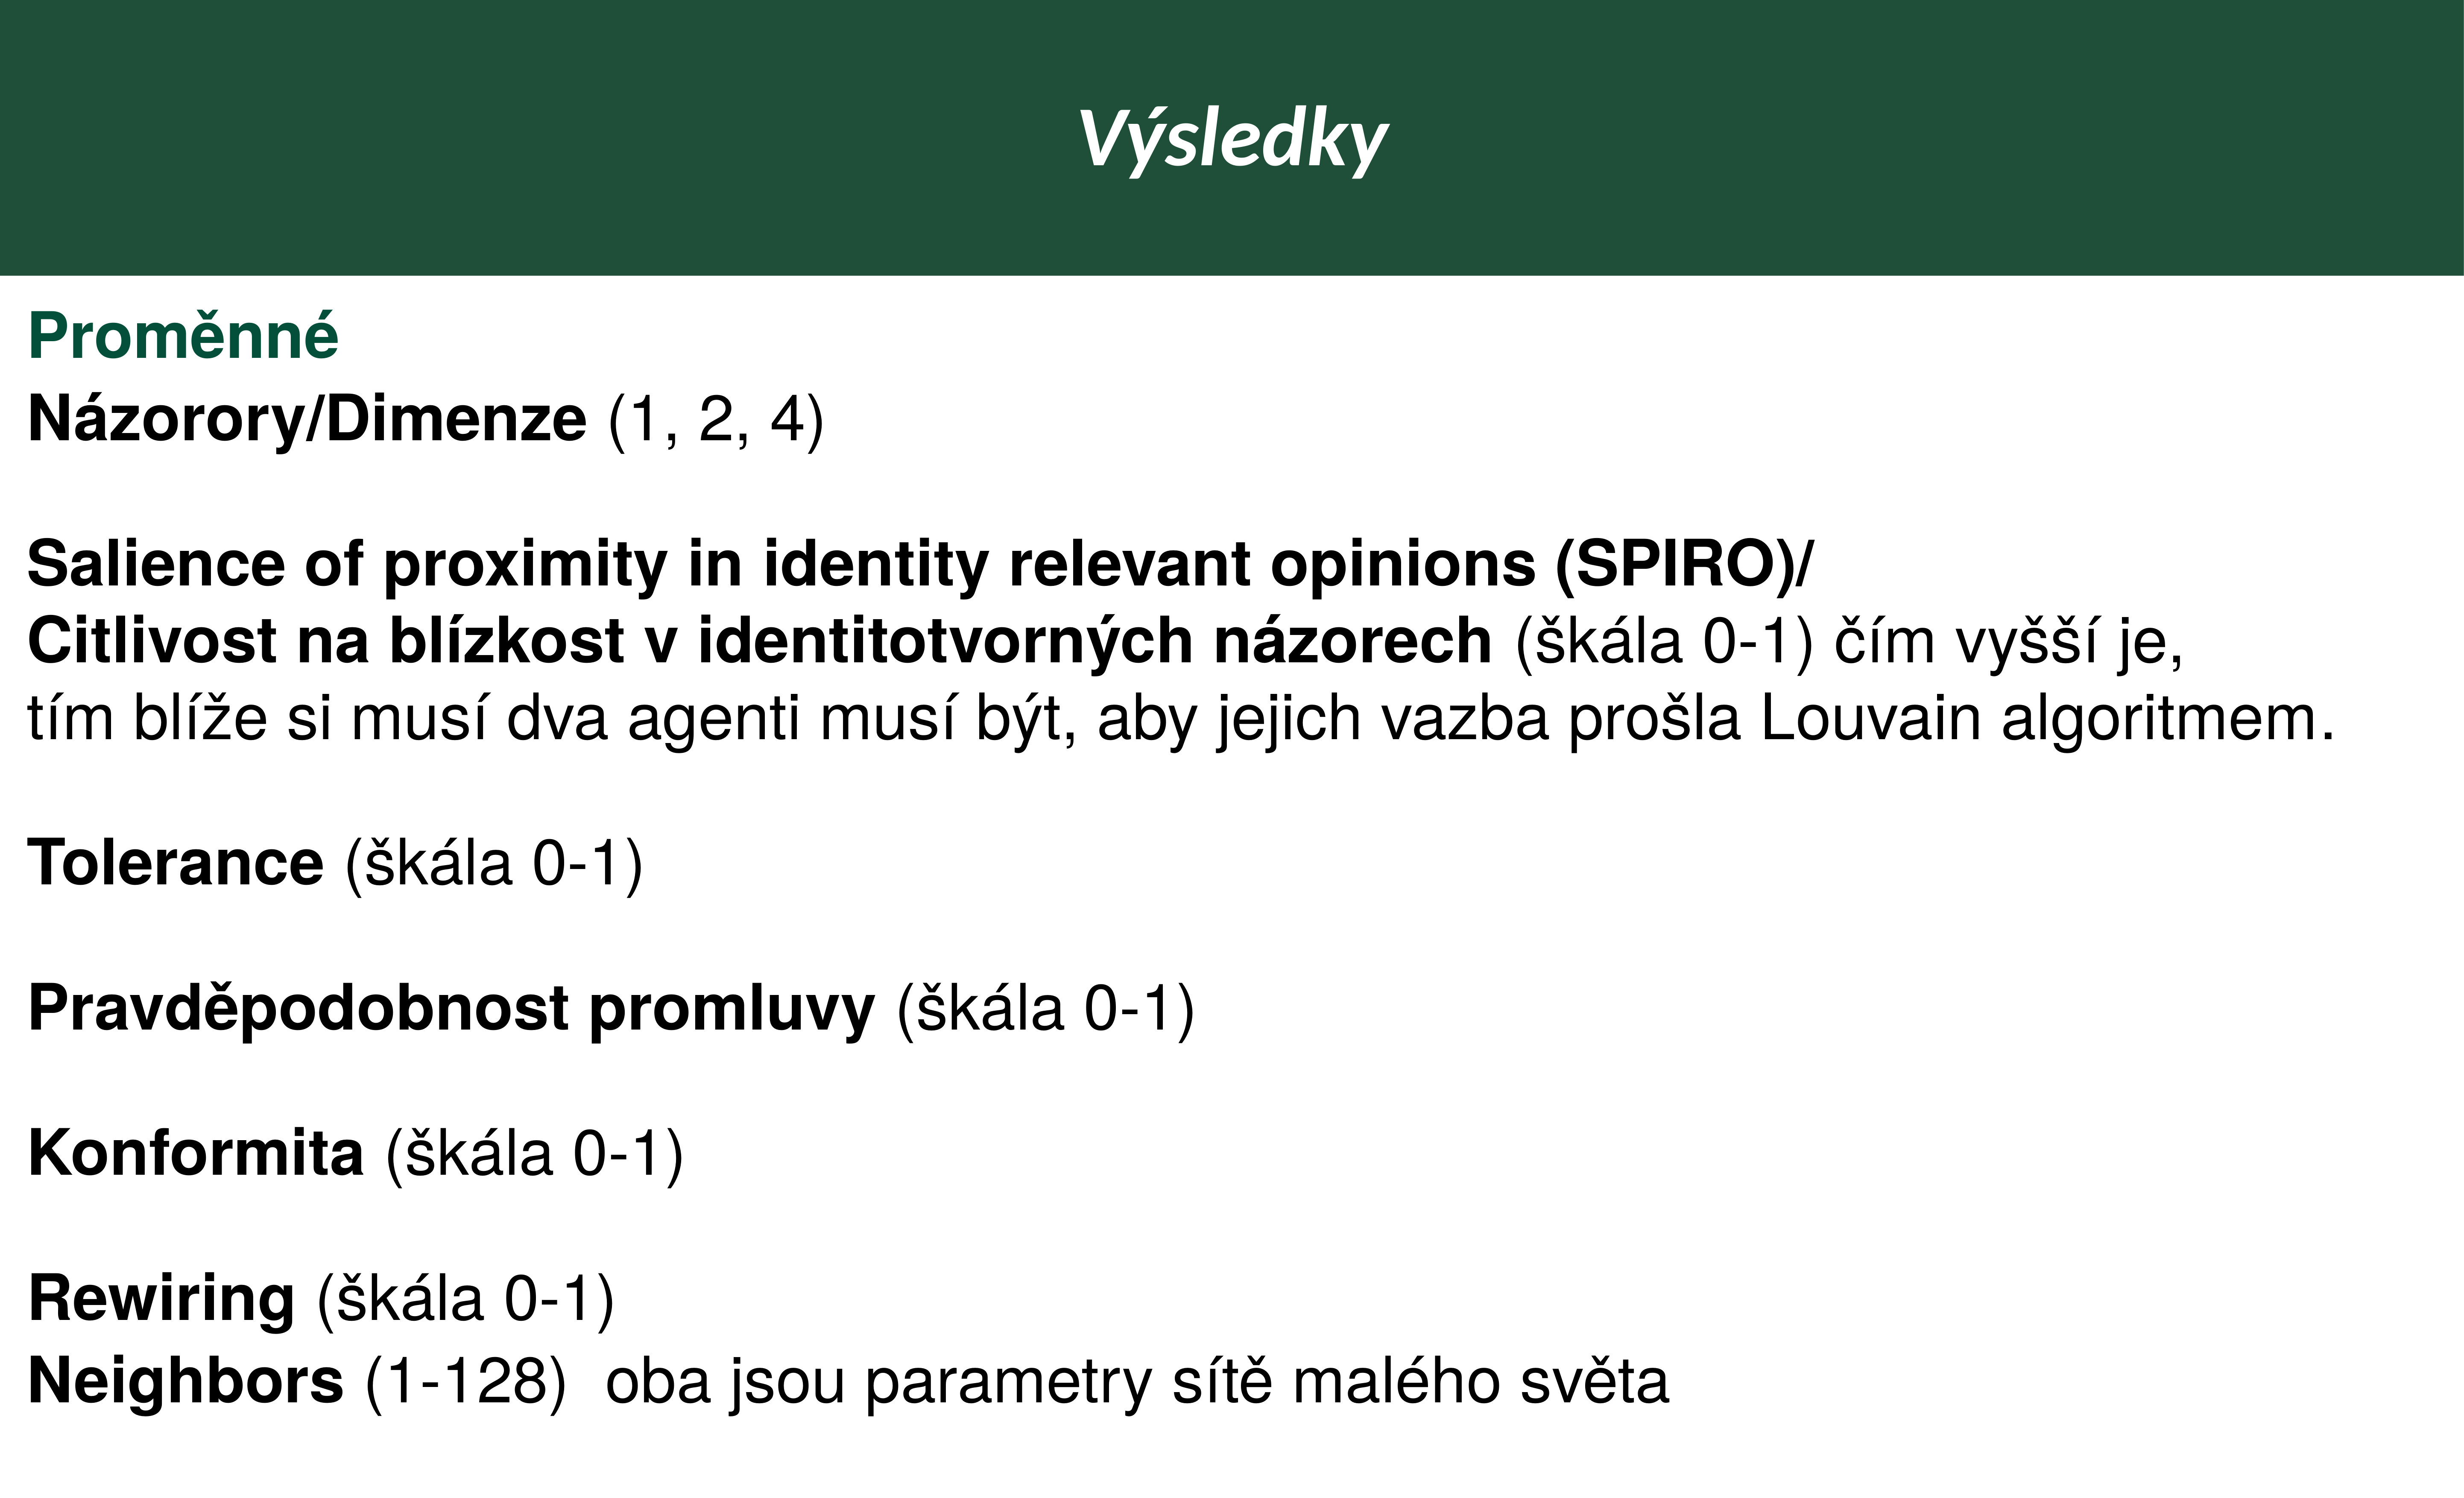

Výsledky
Proměnné
Názorory/Dimenze (1, 2, 4)

Salience of proximity in identity relevant opinions (SPIRO)/
Citlivost na blízkost v identitotvorných názorech (škála 0-1) čím vyšší je,
tím blíže si musí dva agenti musí být, aby jejich vazba prošla Louvain algoritmem.

Tolerance (škála 0-1)

Pravděpodobnost promluvy (škála 0-1)

Konformita (škála 0-1)

Rewiring (škála 0-1)
Neighbors (1-128)  oba jsou parametry sítě malého světa